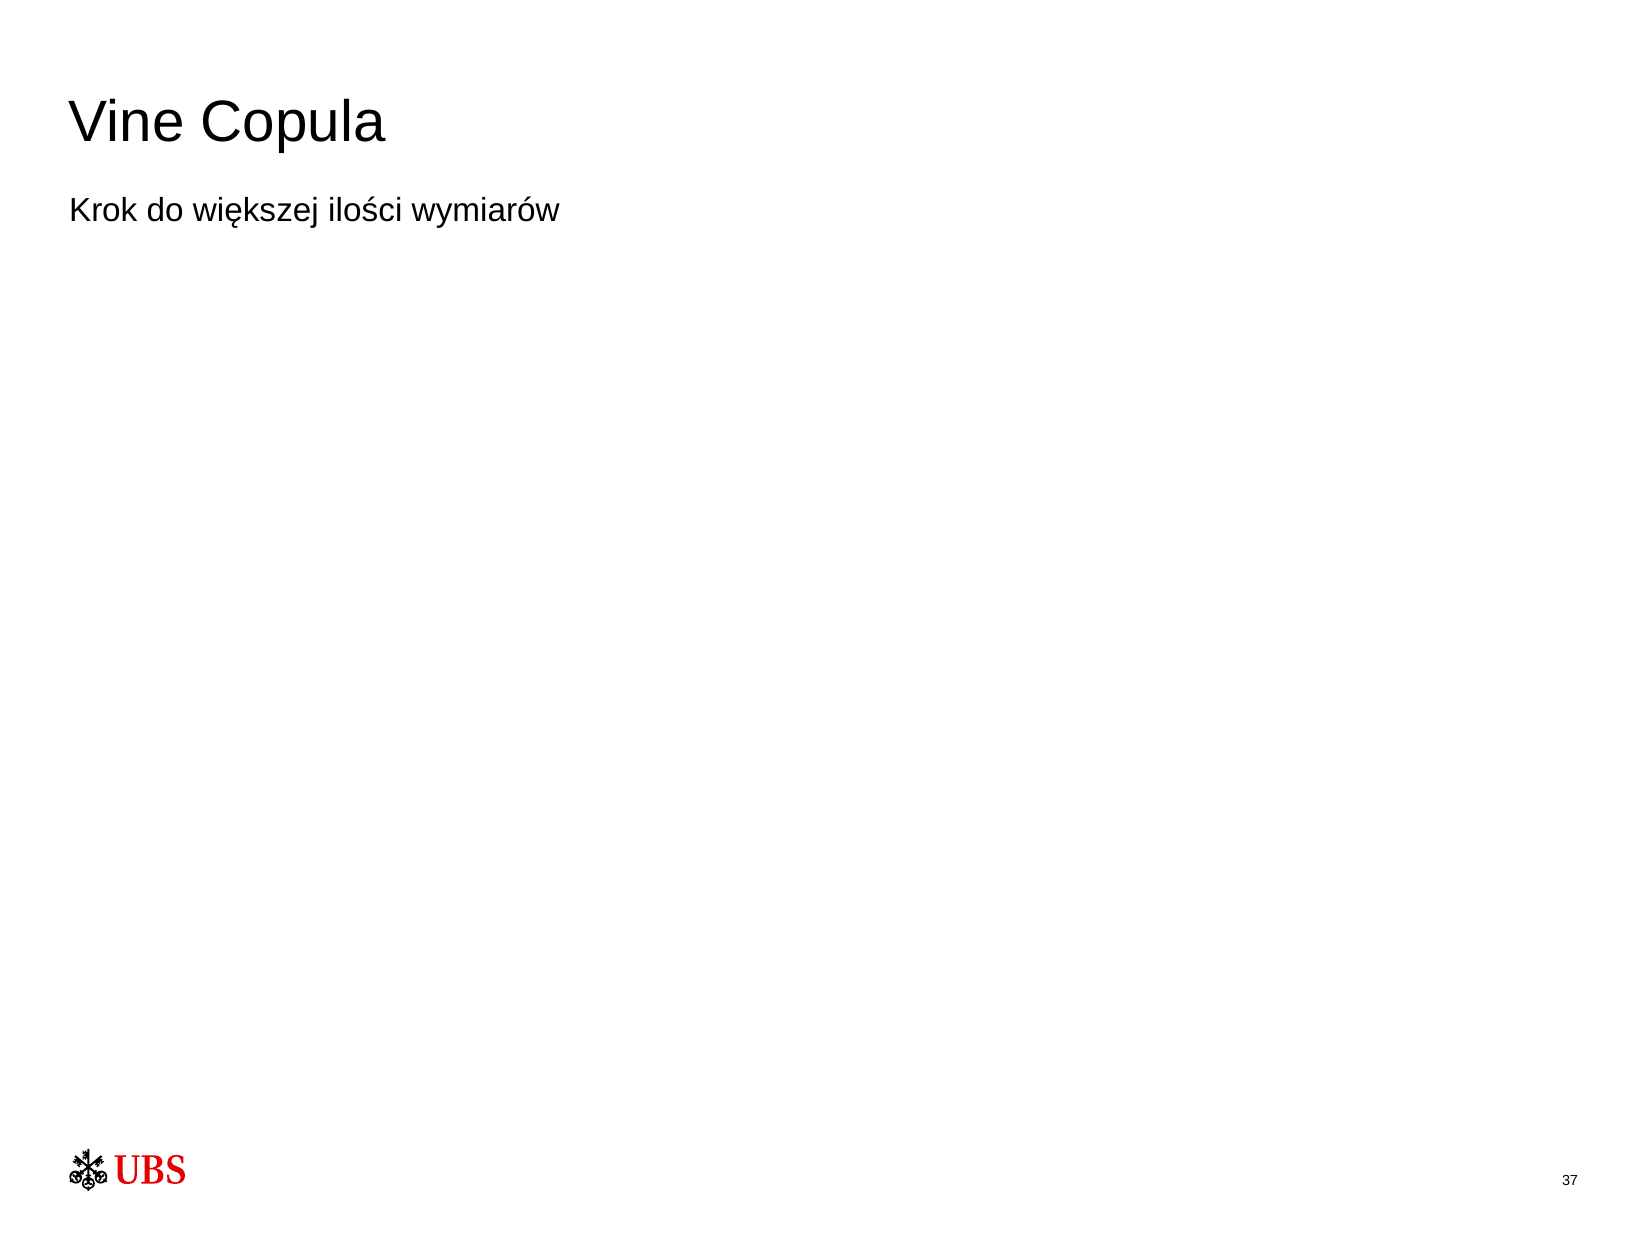

# Vine Copula
Krok do większej ilości wymiarów